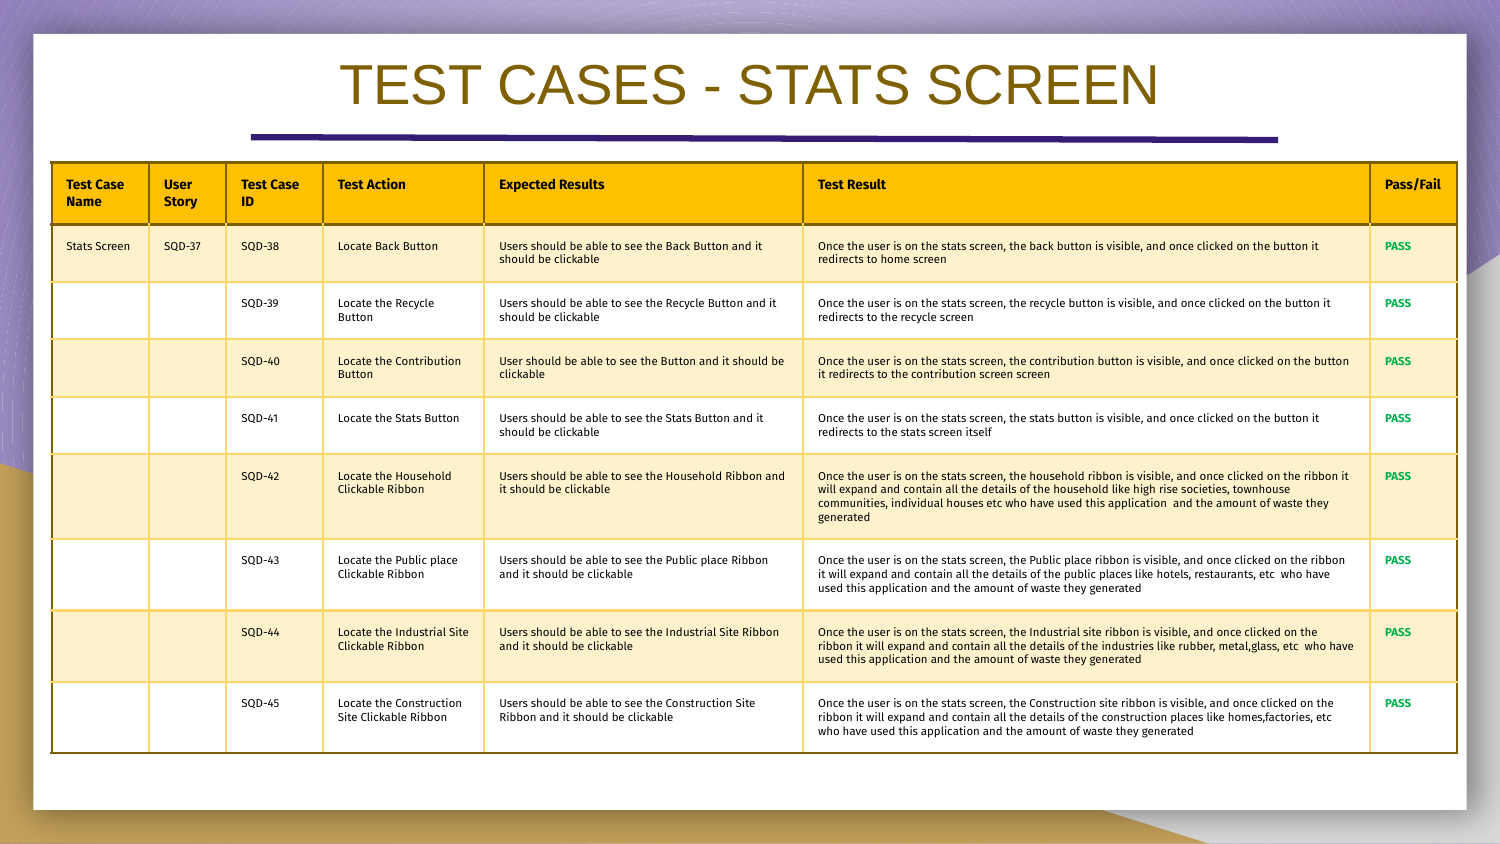

# TEST CASES - STATS SCREEN
| Test Case Name | User Story | Test Case ID | Test Action | Expected Results | Test Result | Pass/Fail |
| --- | --- | --- | --- | --- | --- | --- |
| Stats Screen | SQD-37 | SQD-38 | Locate Back Button | Users should be able to see the Back Button and it should be clickable | Once the user is on the stats screen, the back button is visible, and once clicked on the button it redirects to home screen | PASS |
|  |  | SQD-39 | Locate the Recycle Button | Users should be able to see the Recycle Button and it should be clickable | Once the user is on the stats screen, the recycle button is visible, and once clicked on the button it redirects to the recycle screen | PASS |
|  |  | SQD-40 | Locate the Contribution Button | User should be able to see the Button and it should be clickable | Once the user is on the stats screen, the contribution button is visible, and once clicked on the button it redirects to the contribution screen screen | PASS |
|  |  | SQD-41 | Locate the Stats Button | Users should be able to see the Stats Button and it should be clickable | Once the user is on the stats screen, the stats button is visible, and once clicked on the button it redirects to the stats screen itself | PASS |
|  |  | SQD-42 | Locate the Household Clickable Ribbon | Users should be able to see the Household Ribbon and it should be clickable | Once the user is on the stats screen, the household ribbon is visible, and once clicked on the ribbon it will expand and contain all the details of the household like high rise societies, townhouse communities, individual houses etc who have used this application and the amount of waste they generated | PASS |
|  |  | SQD-43 | Locate the Public place Clickable Ribbon | Users should be able to see the Public place Ribbon and it should be clickable | Once the user is on the stats screen, the Public place ribbon is visible, and once clicked on the ribbon it will expand and contain all the details of the public places like hotels, restaurants, etc who have used this application and the amount of waste they generated | PASS |
|  |  | SQD-44 | Locate the Industrial Site Clickable Ribbon | Users should be able to see the Industrial Site Ribbon and it should be clickable | Once the user is on the stats screen, the Industrial site ribbon is visible, and once clicked on the ribbon it will expand and contain all the details of the industries like rubber, metal,glass, etc who have used this application and the amount of waste they generated | PASS |
|  |  | SQD-45 | Locate the Construction Site Clickable Ribbon | Users should be able to see the Construction Site Ribbon and it should be clickable | Once the user is on the stats screen, the Construction site ribbon is visible, and once clicked on the ribbon it will expand and contain all the details of the construction places like homes,factories, etc who have used this application and the amount of waste they generated | PASS |